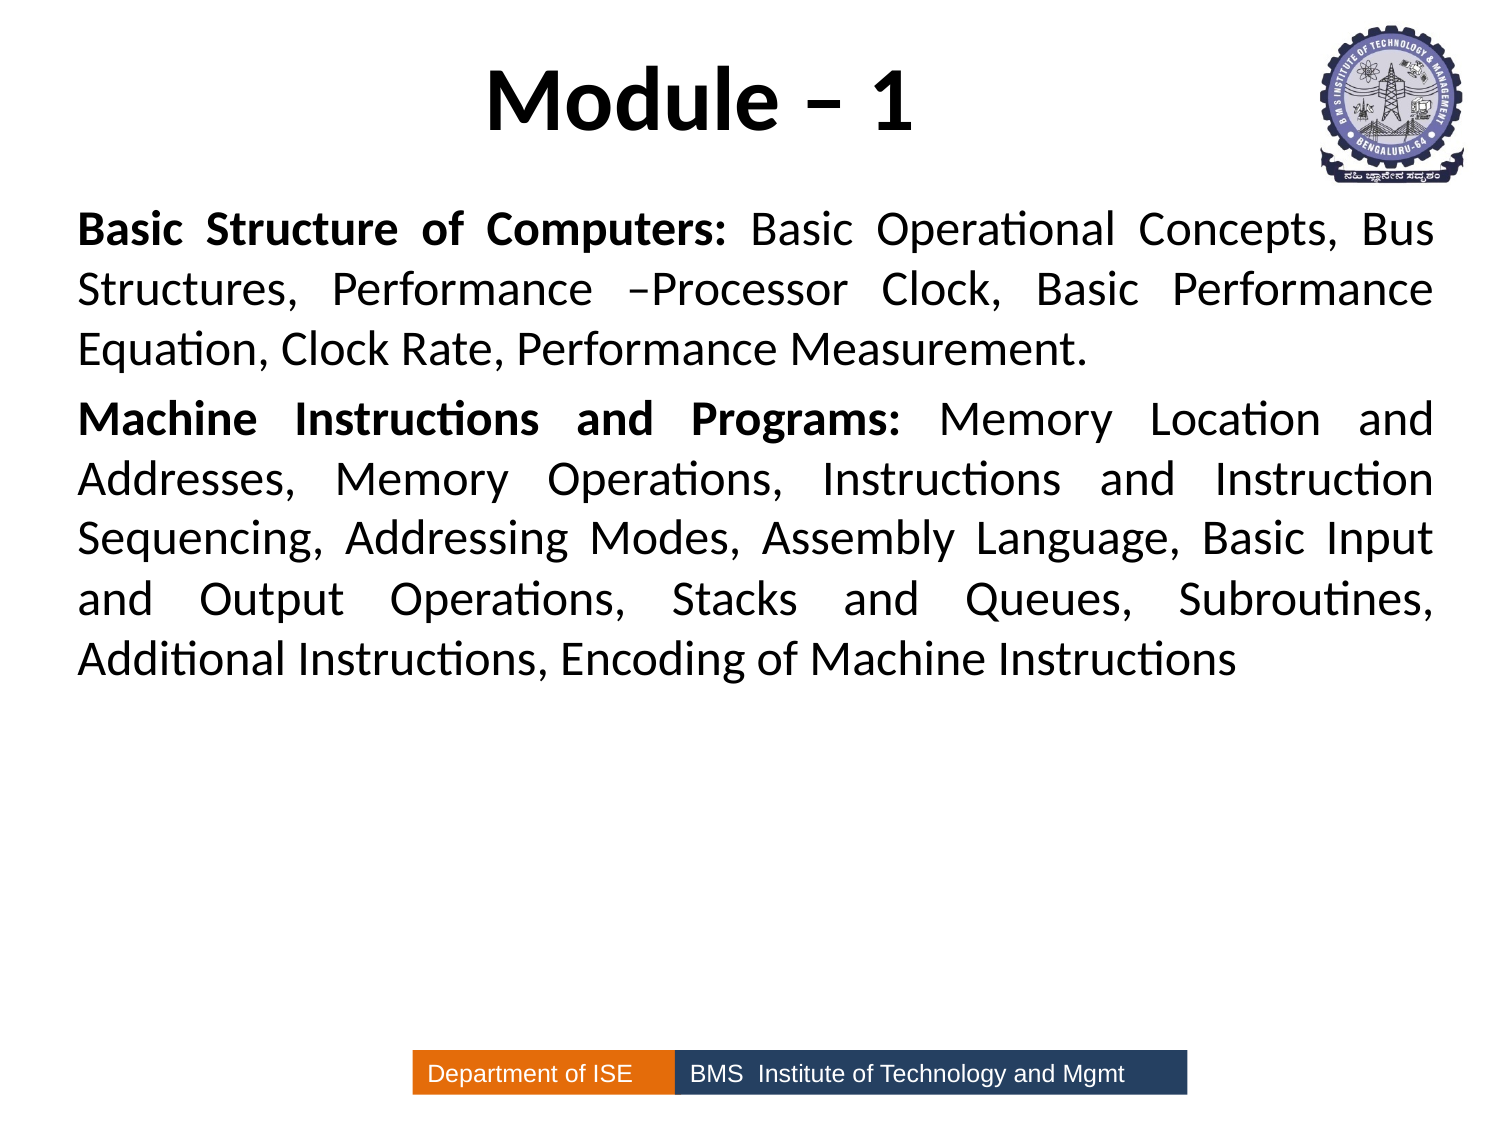

# Module – 1
Basic Structure of Computers: Basic Operational Concepts, Bus Structures, Performance –Processor Clock, Basic Performance Equation, Clock Rate, Performance Measurement.
Machine Instructions and Programs: Memory Location and Addresses, Memory Operations, Instructions and Instruction Sequencing, Addressing Modes, Assembly Language, Basic Input and Output Operations, Stacks and Queues, Subroutines, Additional Instructions, Encoding of Machine Instructions